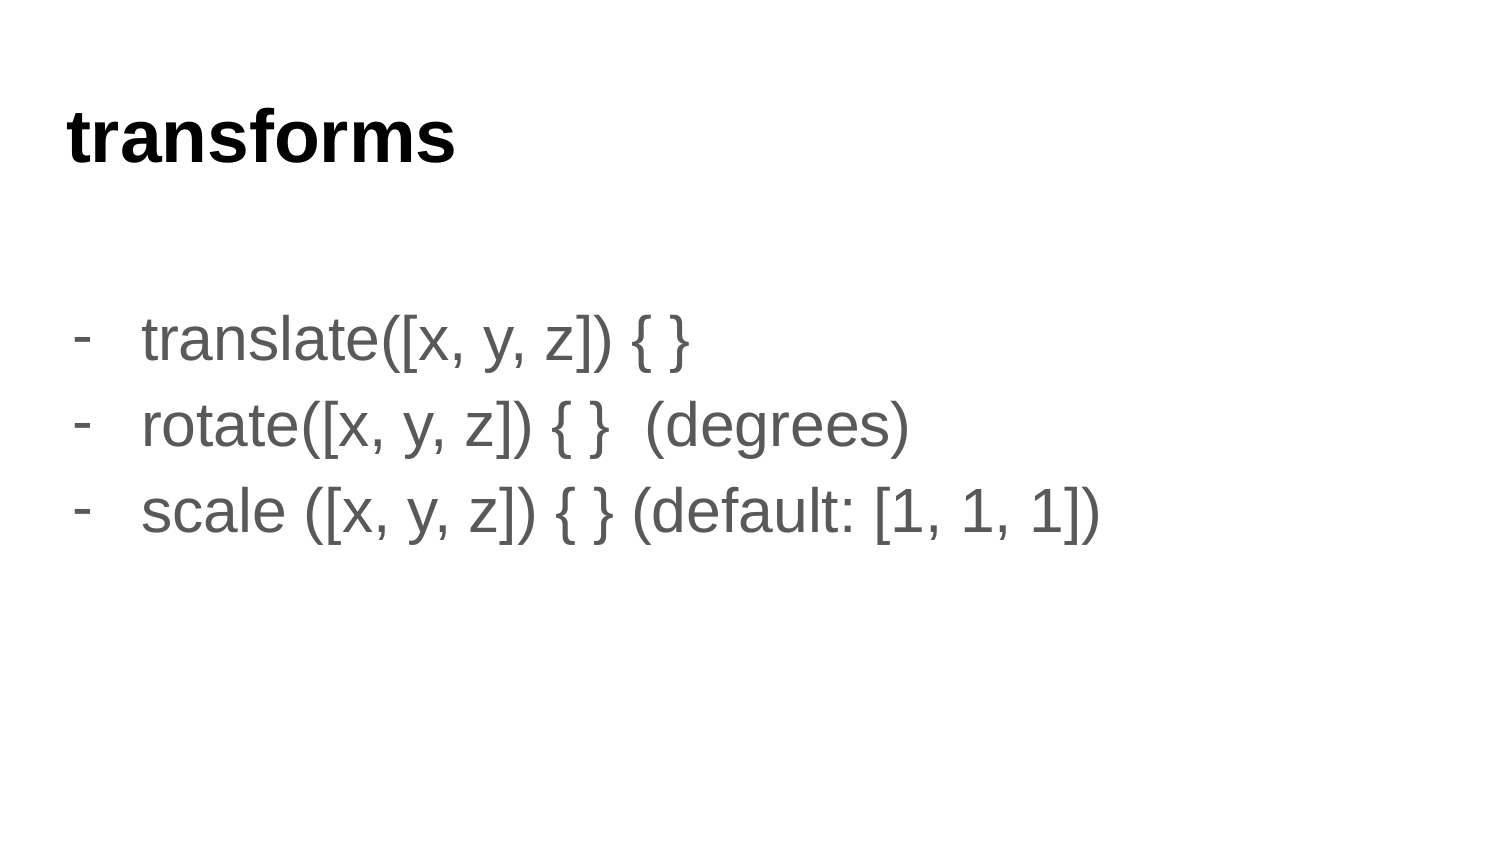

# transforms
translate([x, y, z]) { }
rotate([x, y, z]) { }  (degrees)
scale ([x, y, z]) { } (default: [1, 1, 1])